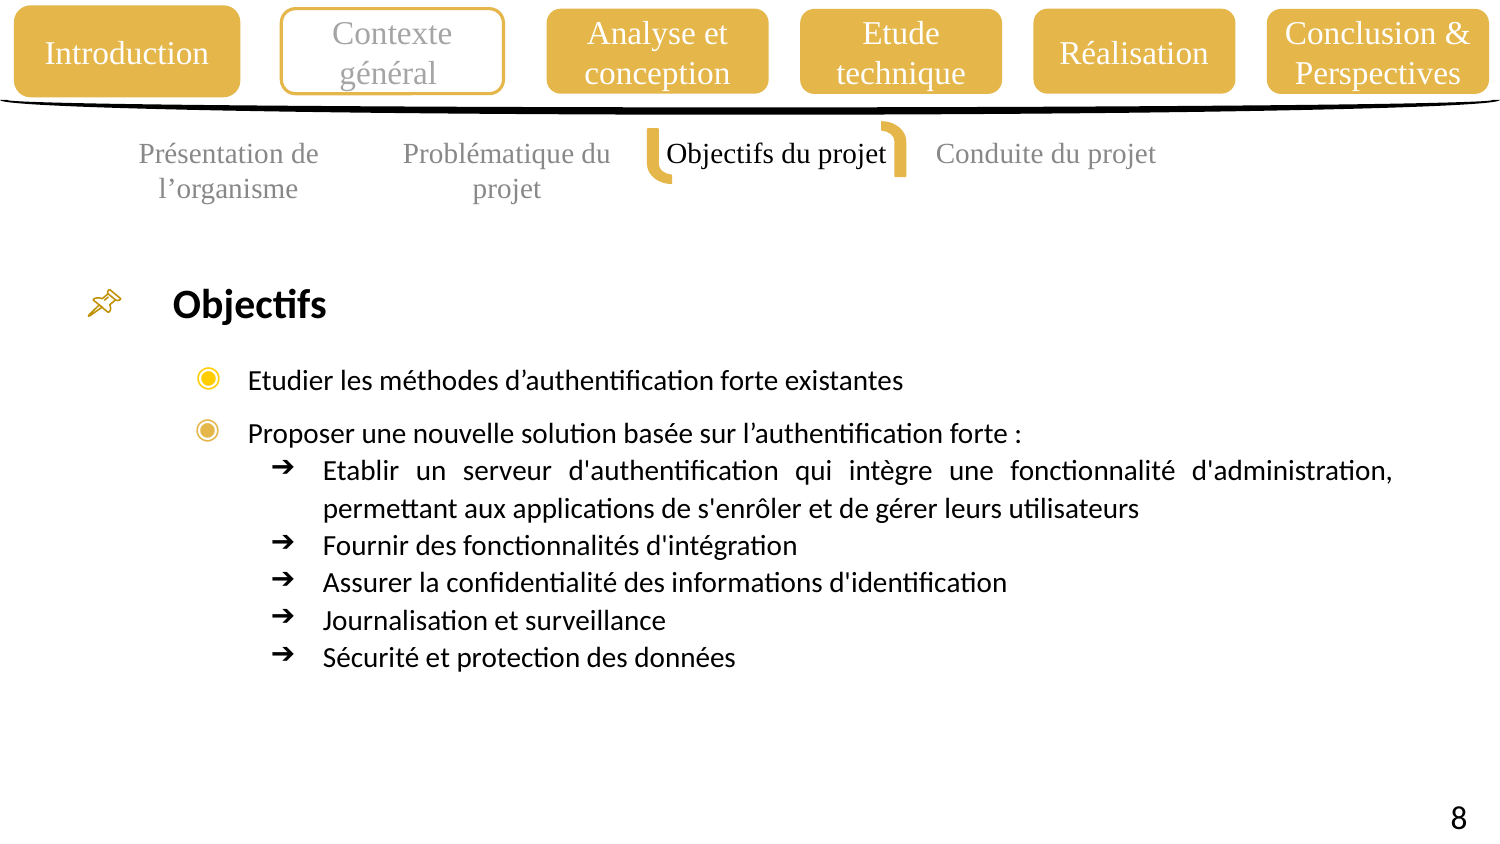

Introduction
Réalisation
Contexte général
Analyse et conception
Etude technique
Conclusion & Perspectives

Présentation de l’organisme
Problématique du projet
Objectifs du projet
Conduite du projet

Objectifs

Etudier les méthodes d’authentification forte existantes
Proposer une nouvelle solution basée sur l’authentification forte :
Etablir un serveur d'authentification qui intègre une fonctionnalité d'administration, permettant aux applications de s'enrôler et de gérer leurs utilisateurs
Fournir des fonctionnalités d'intégration
Assurer la confidentialité des informations d'identification
Journalisation et surveillance
Sécurité et protection des données
8